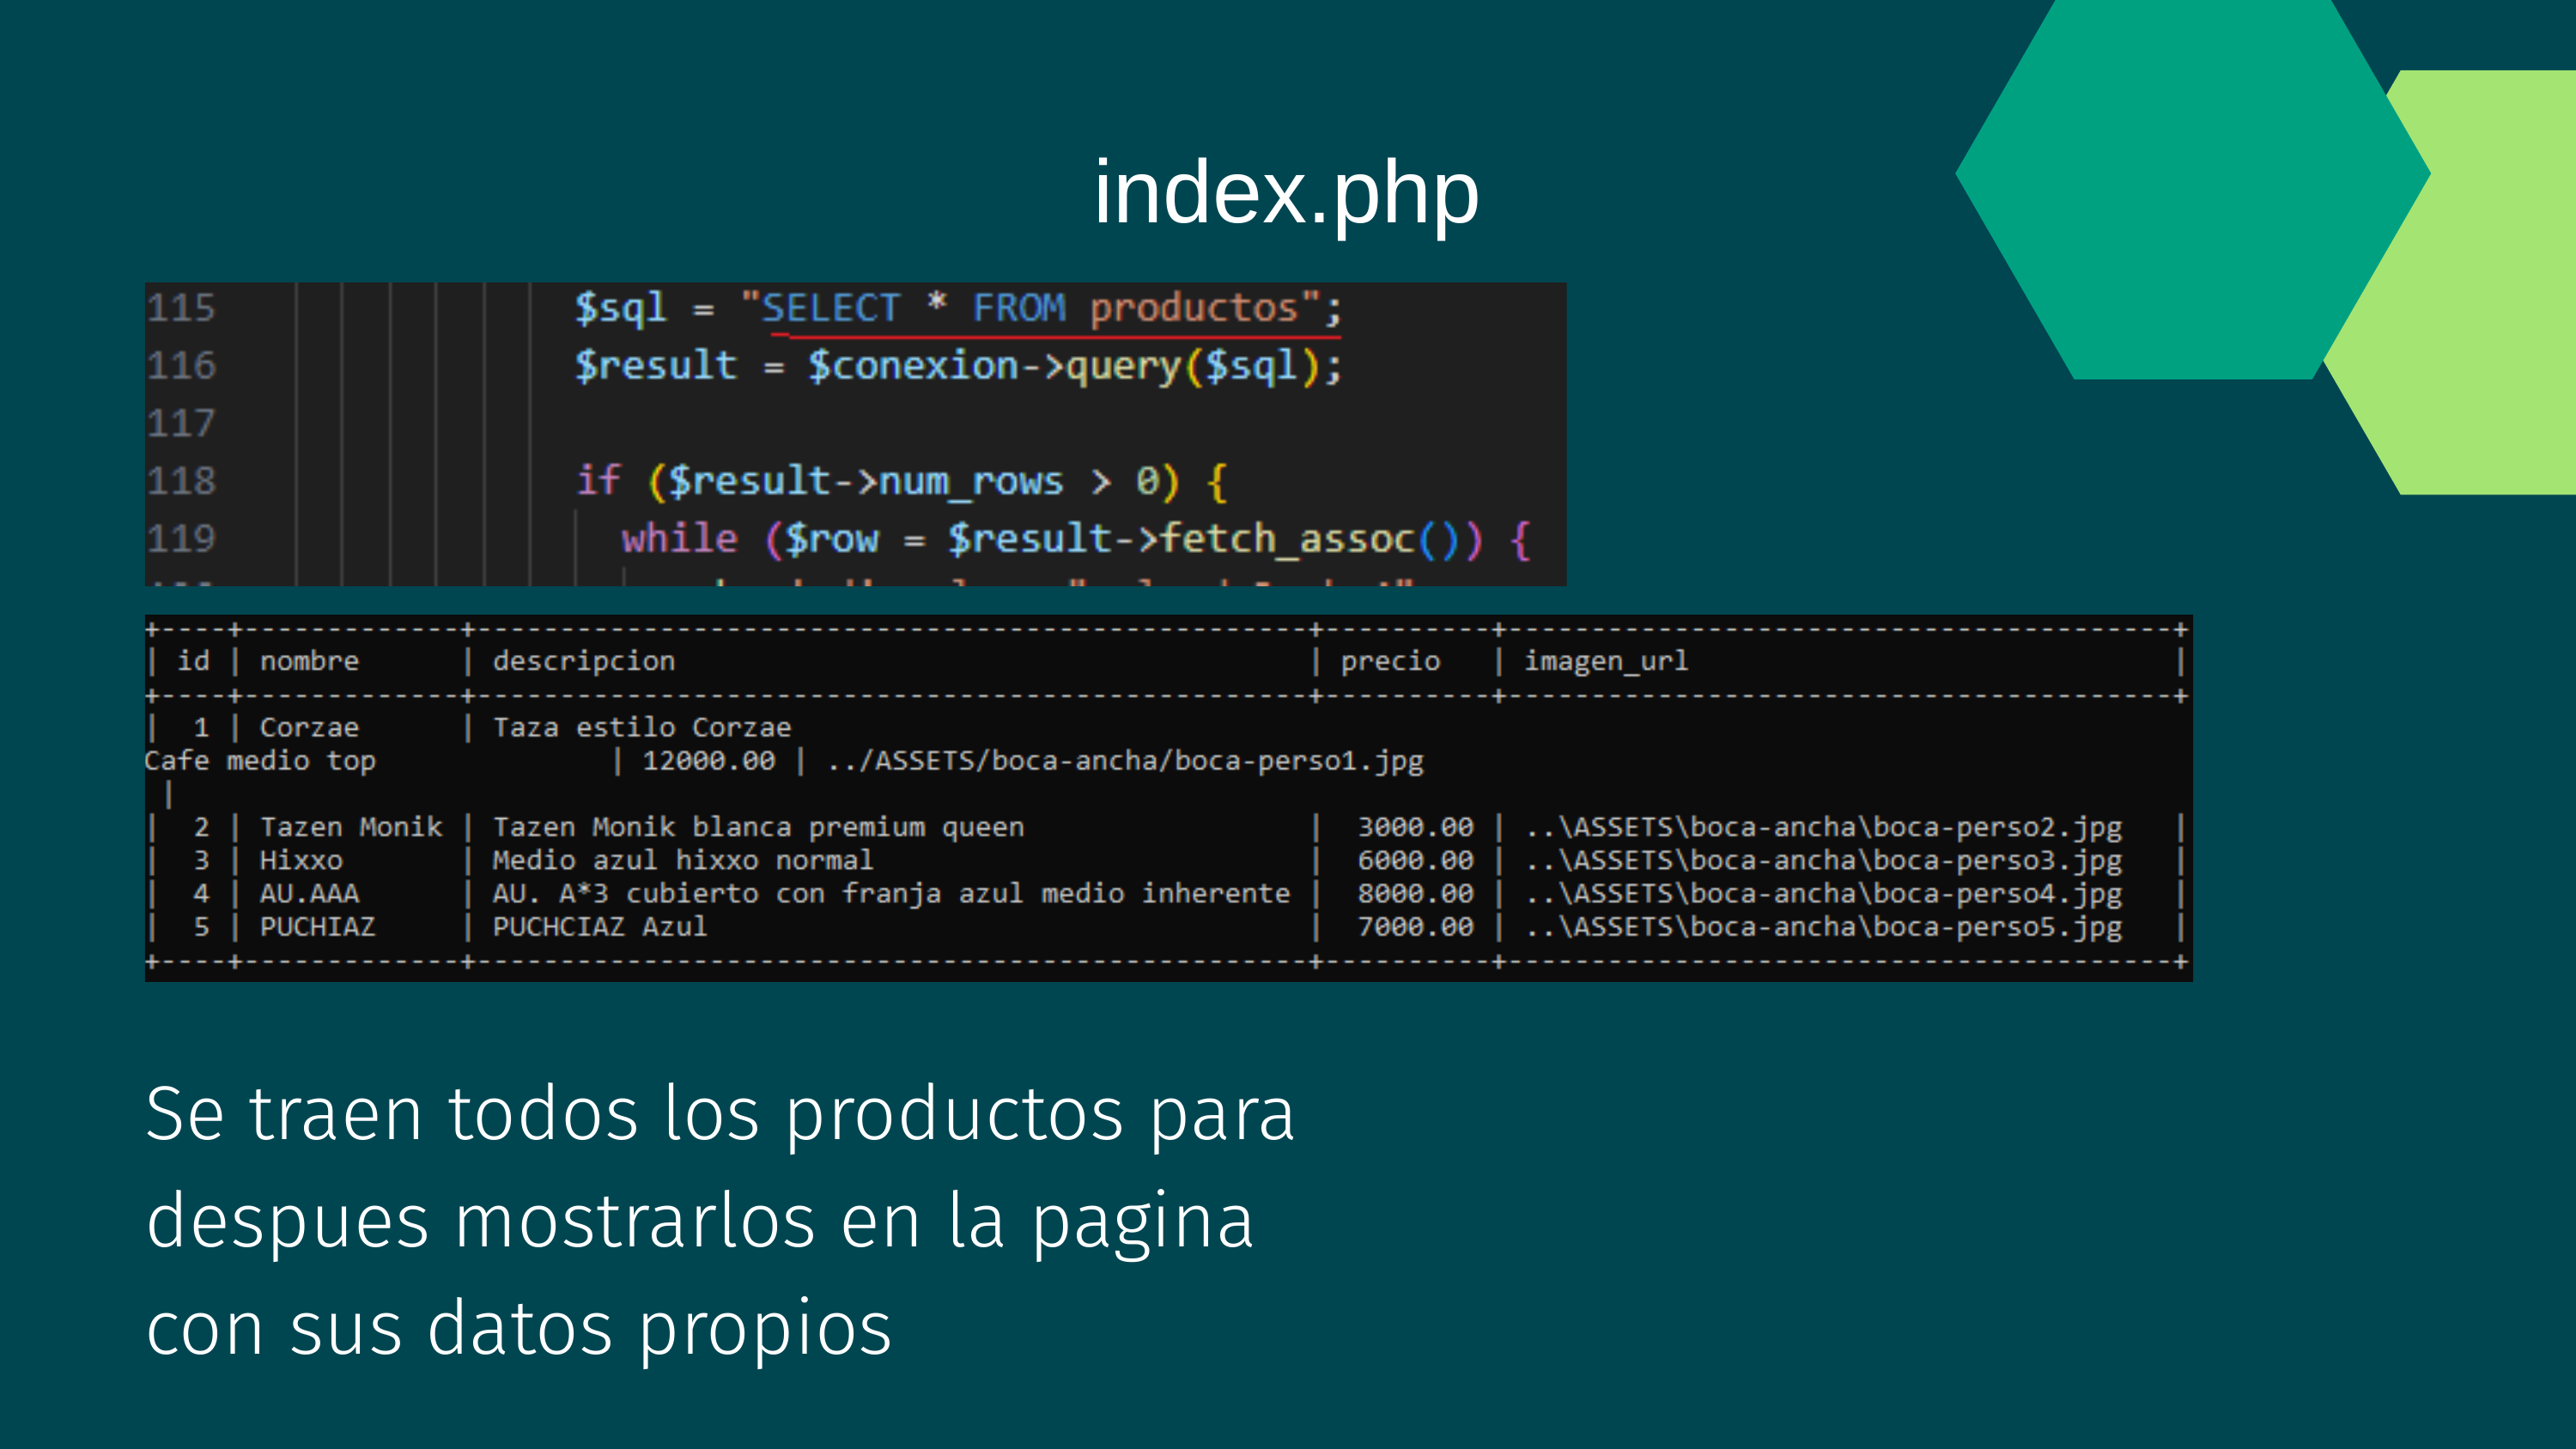

index.php

Se traen todos los productos para despues mostrarlos en la pagina con sus datos propios